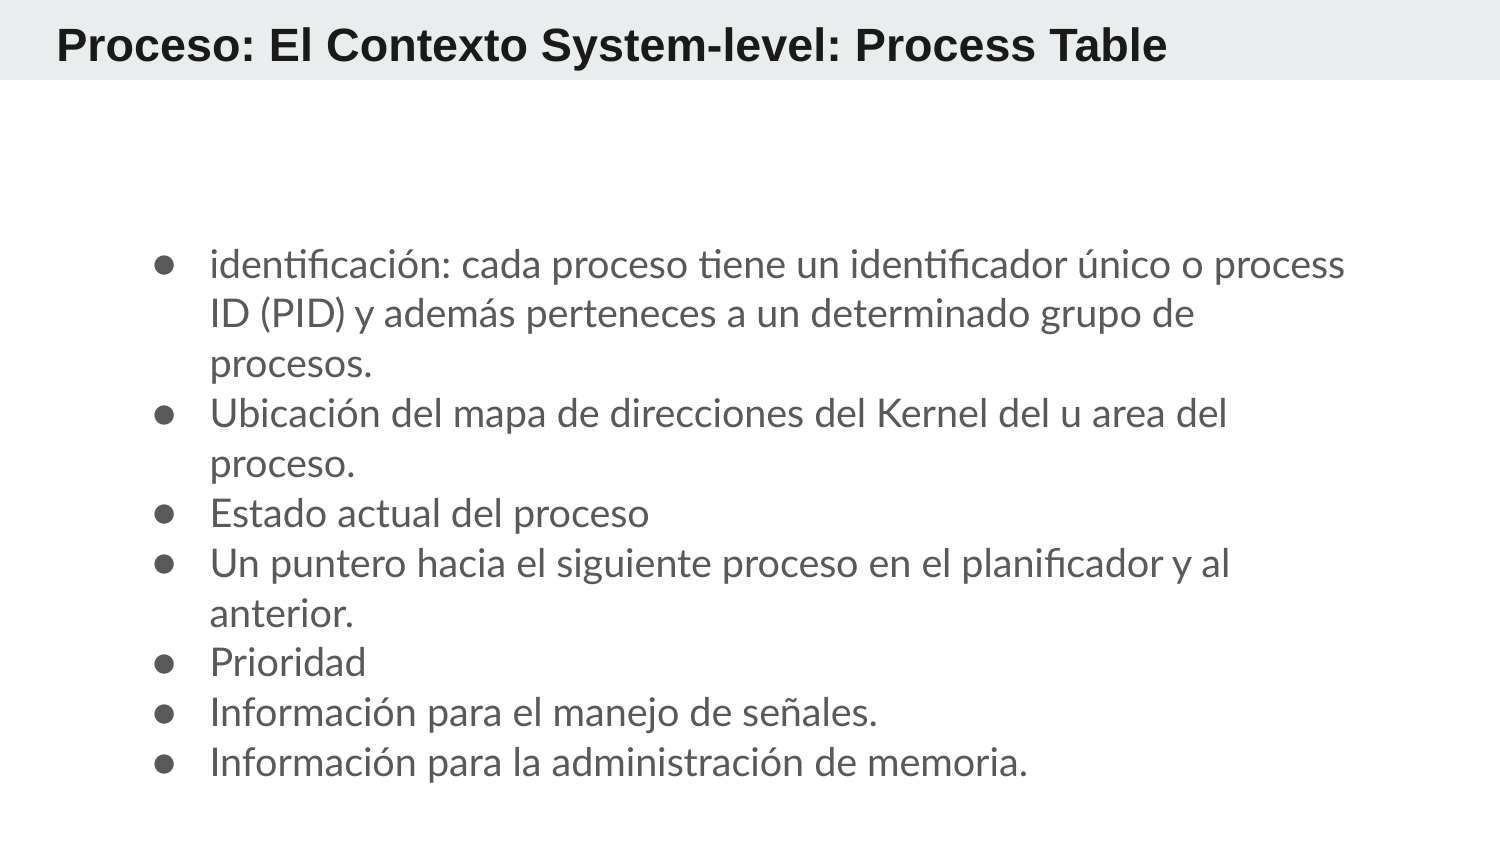

# Proceso: El Contexto System-level: Process Table
identificación: cada proceso tiene un identificador único o process ID (PID) y además perteneces a un determinado grupo de procesos.
Ubicación del mapa de direcciones del Kernel del u area del proceso.
Estado actual del proceso
Un puntero hacia el siguiente proceso en el planificador y al anterior.
Prioridad
Información para el manejo de señales.
Información para la administración de memoria.